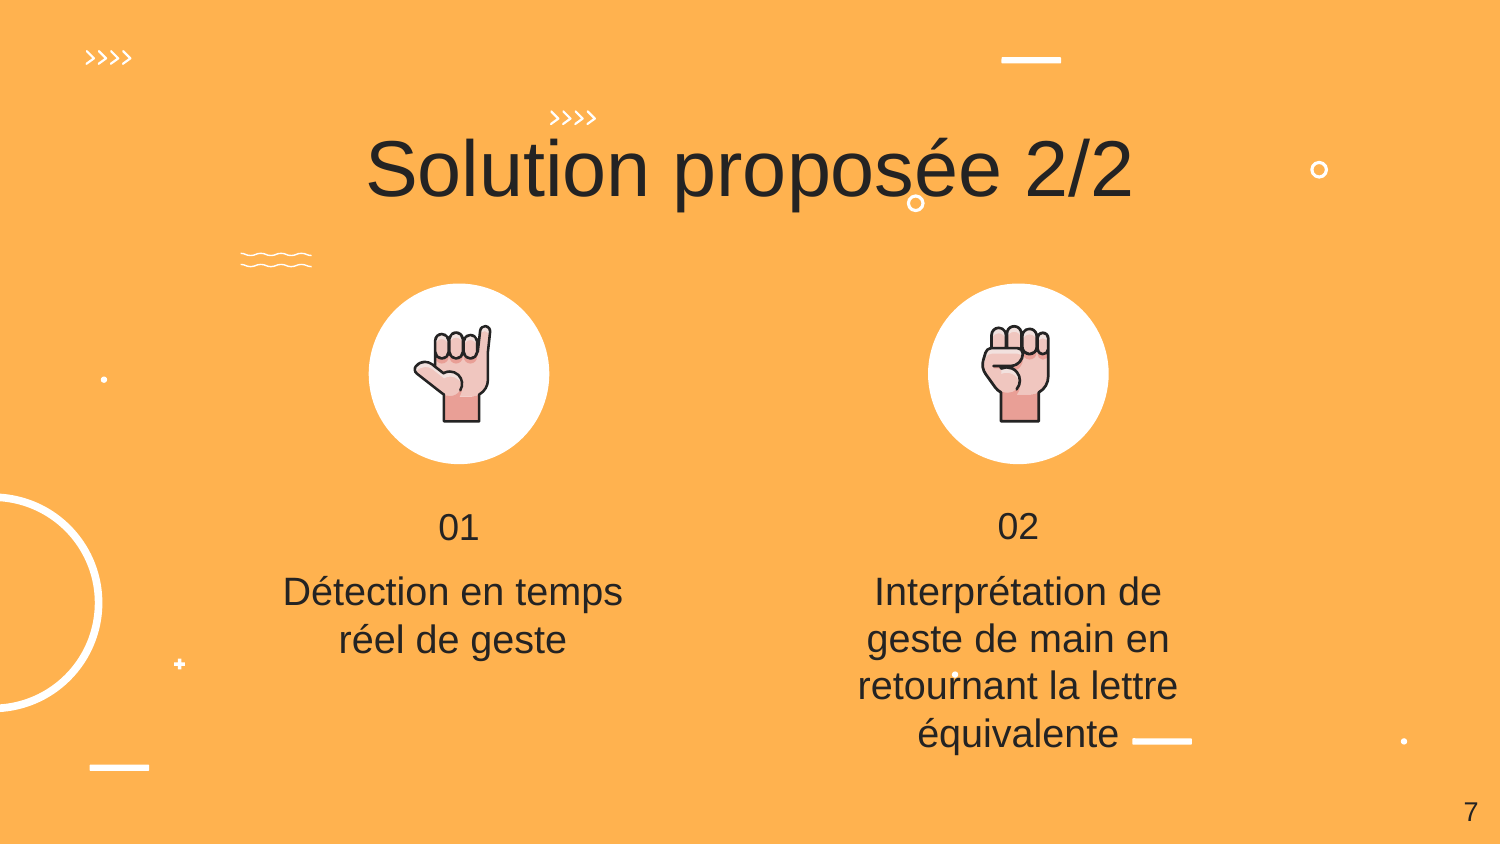

Solution proposée 2/2

02
# 01
Interprétation de geste de main en retournant la lettre équivalente
Détection en temps réel de geste
7